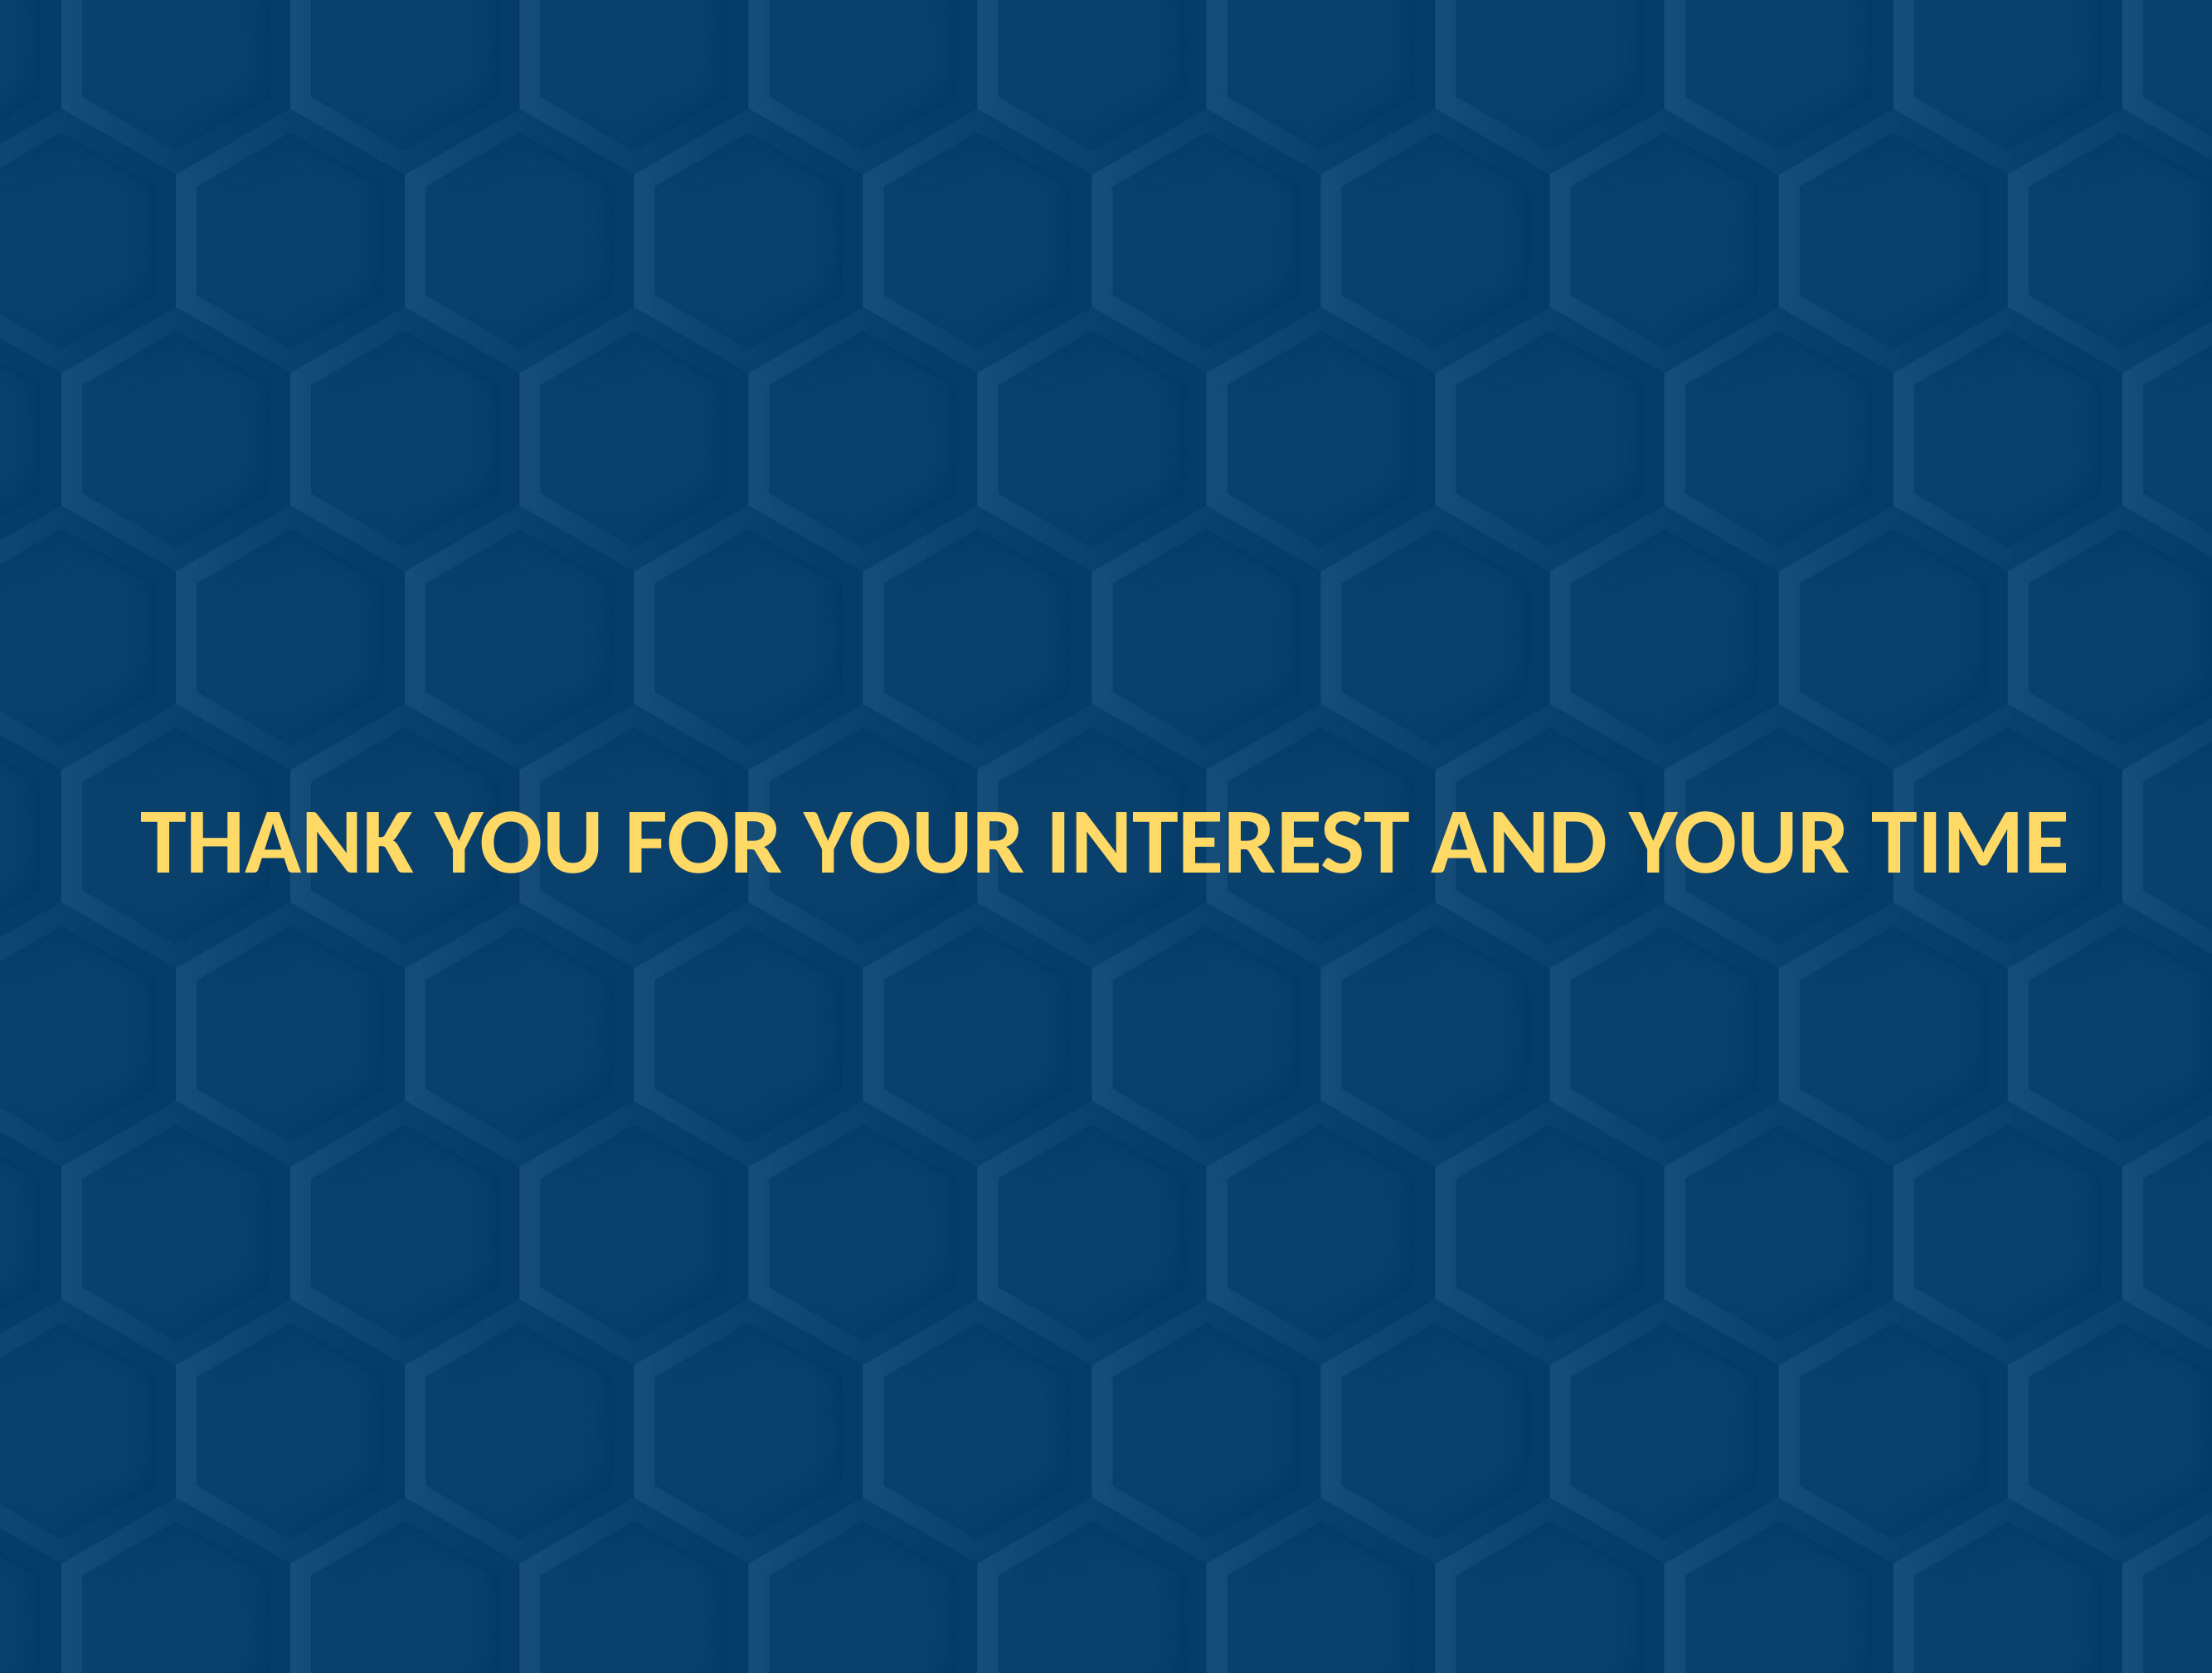

THANK YOU FOR YOUR INTEREST AND YOUR TIME